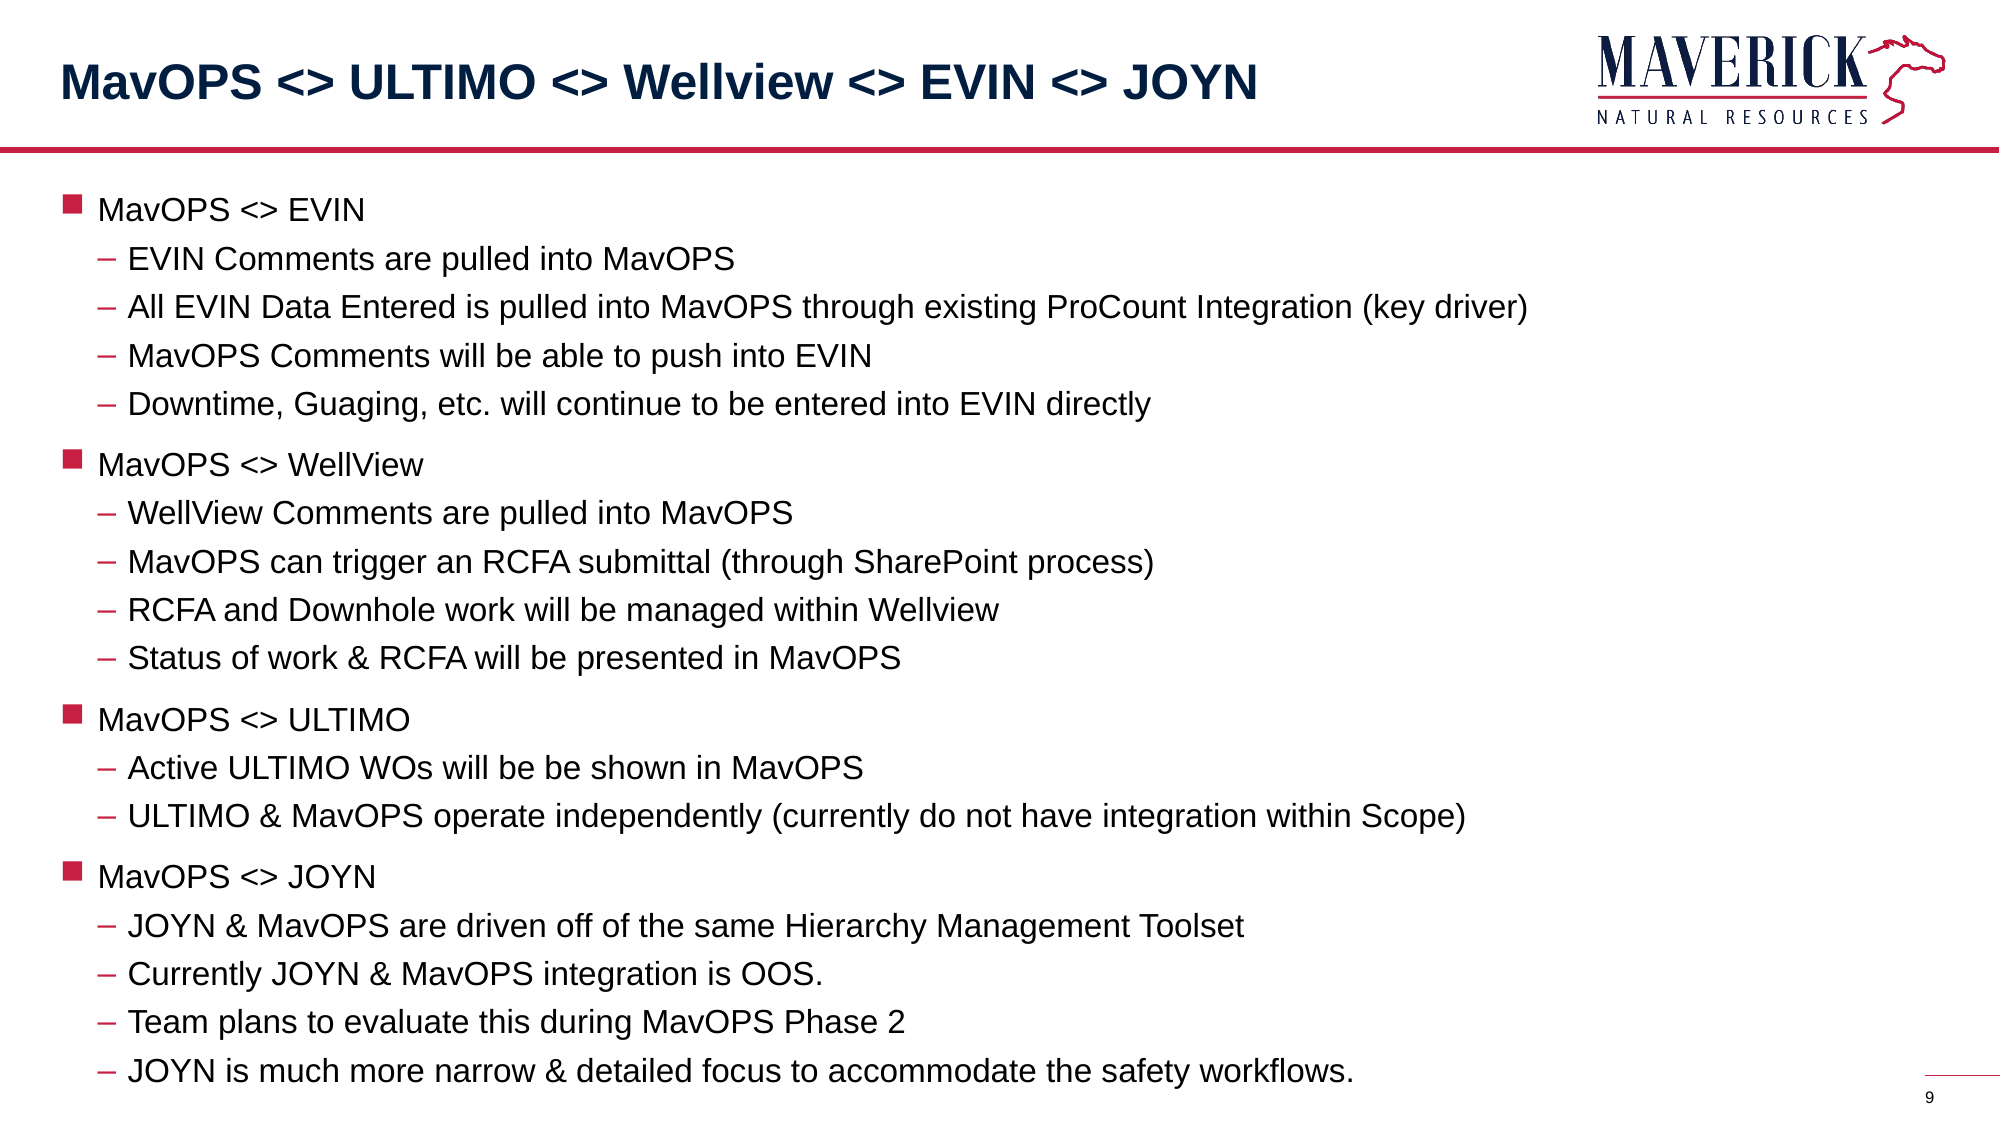

# MavOPS <> ULTIMO <> Wellview <> EVIN <> JOYN
MavOPS <> EVIN
EVIN Comments are pulled into MavOPS
All EVIN Data Entered is pulled into MavOPS through existing ProCount Integration (key driver)
MavOPS Comments will be able to push into EVIN
Downtime, Guaging, etc. will continue to be entered into EVIN directly
MavOPS <> WellView
WellView Comments are pulled into MavOPS
MavOPS can trigger an RCFA submittal (through SharePoint process)
RCFA and Downhole work will be managed within Wellview
Status of work & RCFA will be presented in MavOPS
MavOPS <> ULTIMO
Active ULTIMO WOs will be be shown in MavOPS
ULTIMO & MavOPS operate independently (currently do not have integration within Scope)
MavOPS <> JOYN
JOYN & MavOPS are driven off of the same Hierarchy Management Toolset
Currently JOYN & MavOPS integration is OOS.
Team plans to evaluate this during MavOPS Phase 2
JOYN is much more narrow & detailed focus to accommodate the safety workflows.

9